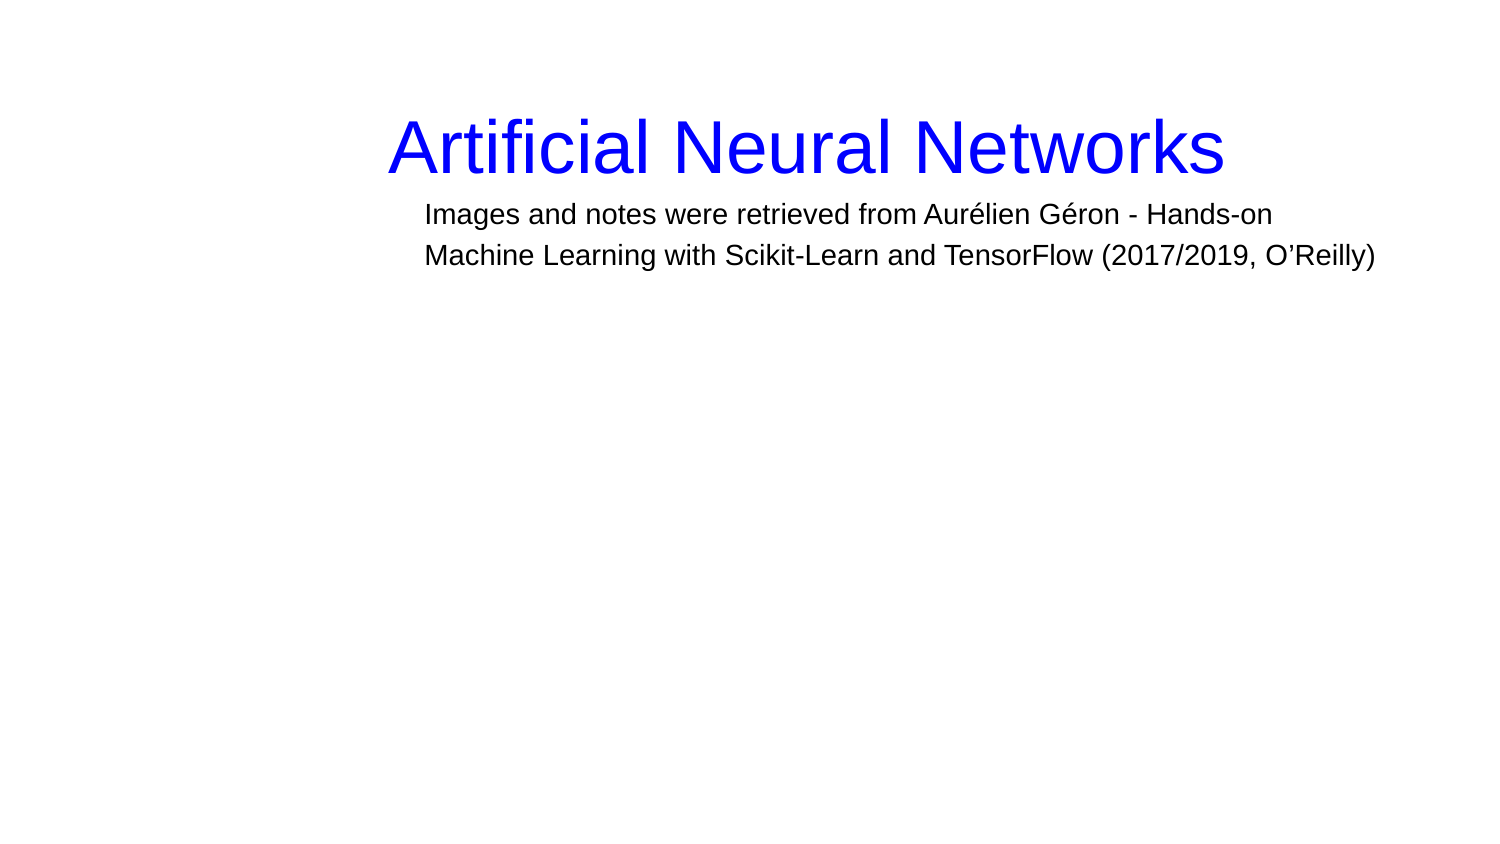

Artificial Neural Networks
Images and notes were retrieved from Aurélien Géron - Hands-on Machine Learning with Scikit-Learn and TensorFlow (2017/2019, O’Reilly)